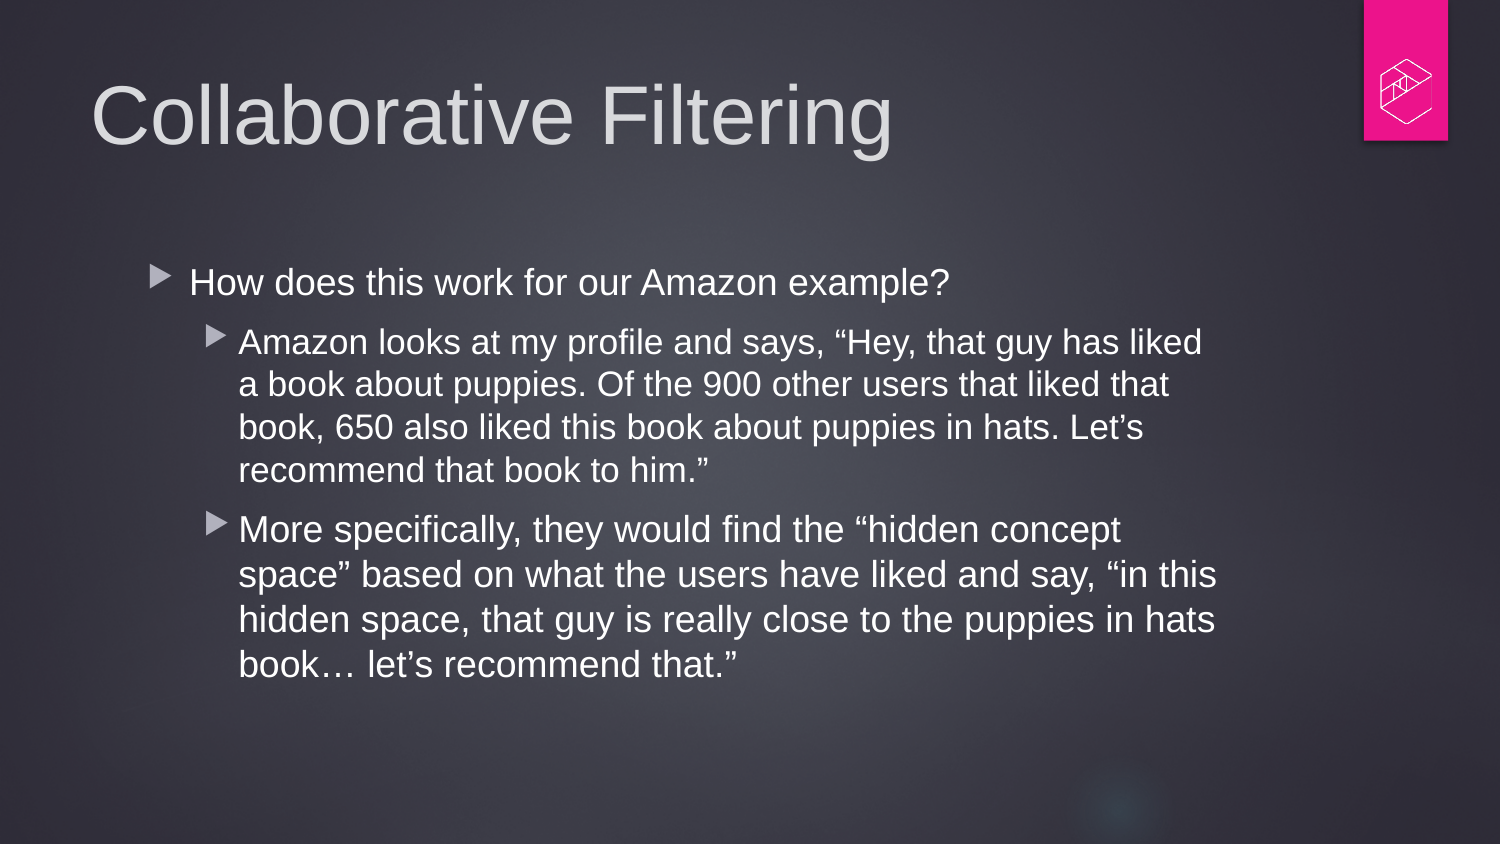

# Collaborative Filtering
How does this work for our Amazon example?
Amazon looks at my profile and says, “Hey, that guy has liked a book about puppies. Of the 900 other users that liked that book, 650 also liked this book about puppies in hats. Let’s recommend that book to him.”
More specifically, they would find the “hidden concept space” based on what the users have liked and say, “in this hidden space, that guy is really close to the puppies in hats book… let’s recommend that.”